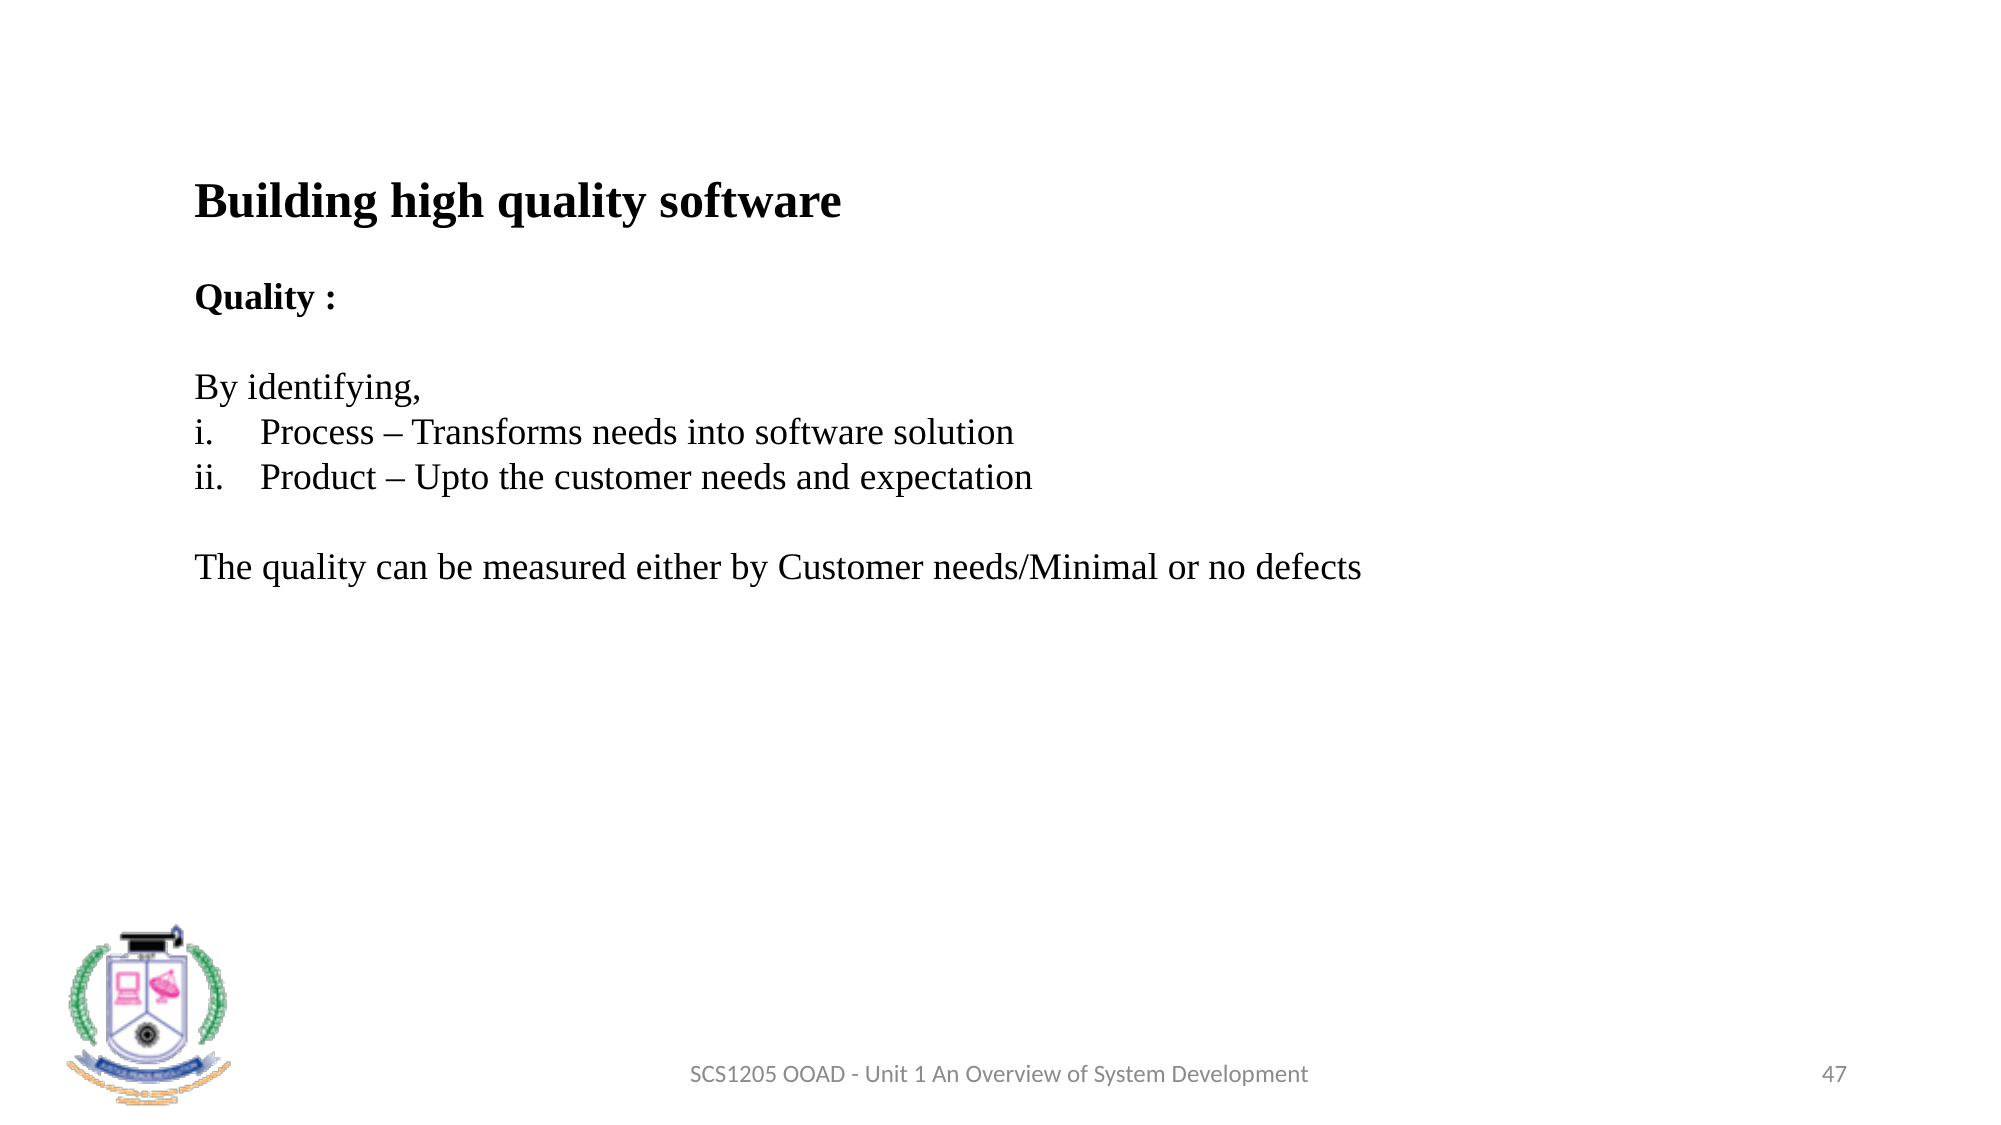

Building high quality software

Quality :

By identifying,
Process – Transforms needs into software solution
Product – Upto the customer needs and expectation

The quality can be measured either by Customer needs/Minimal or no defects
SCS1205 OOAD - Unit 1 An Overview of System Development
47